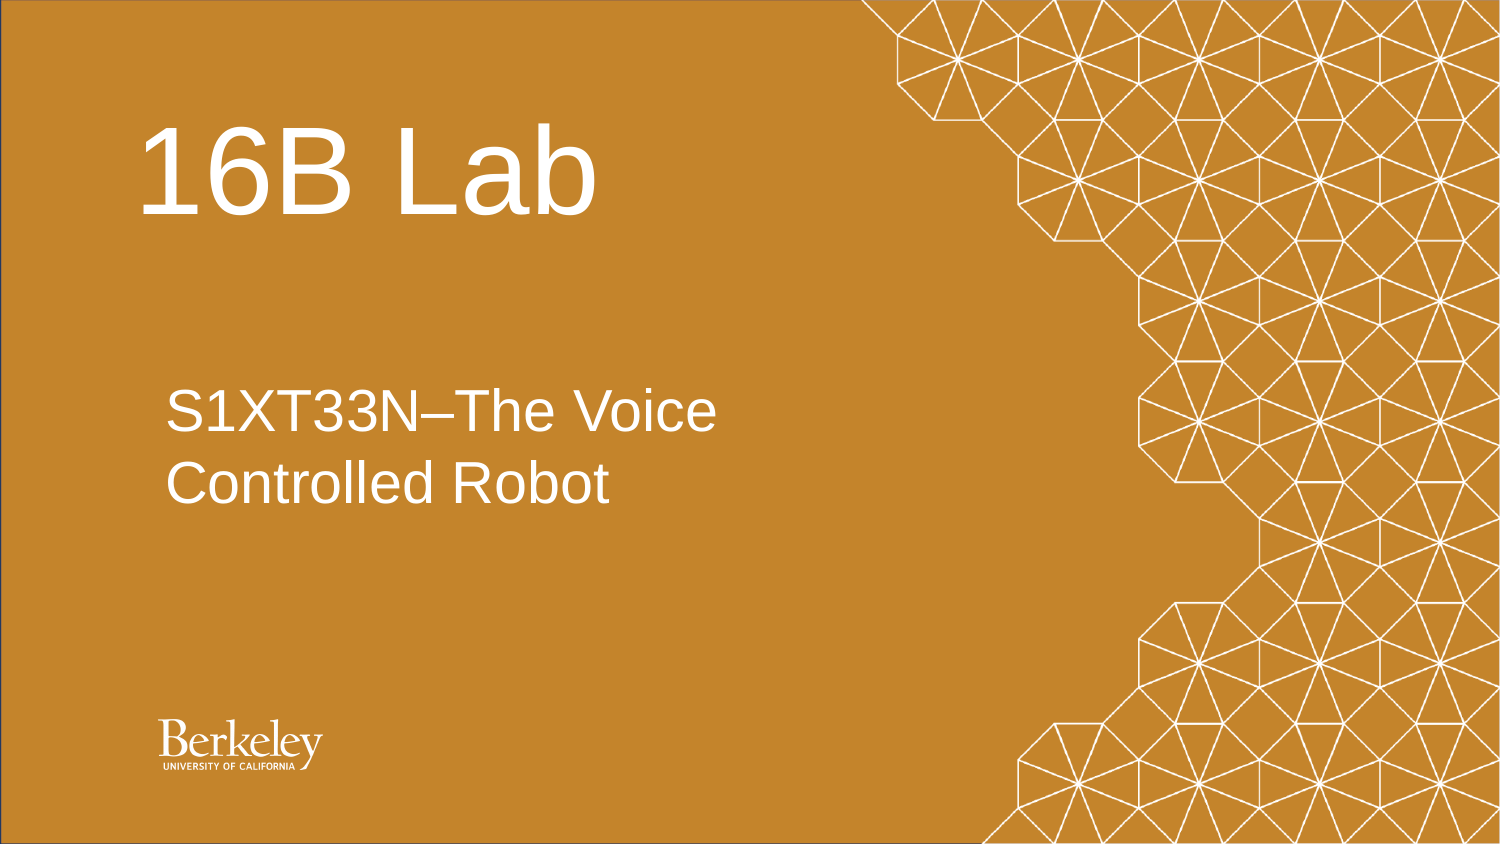

16B Lab
# S1XT33N–The Voice Controlled Robot